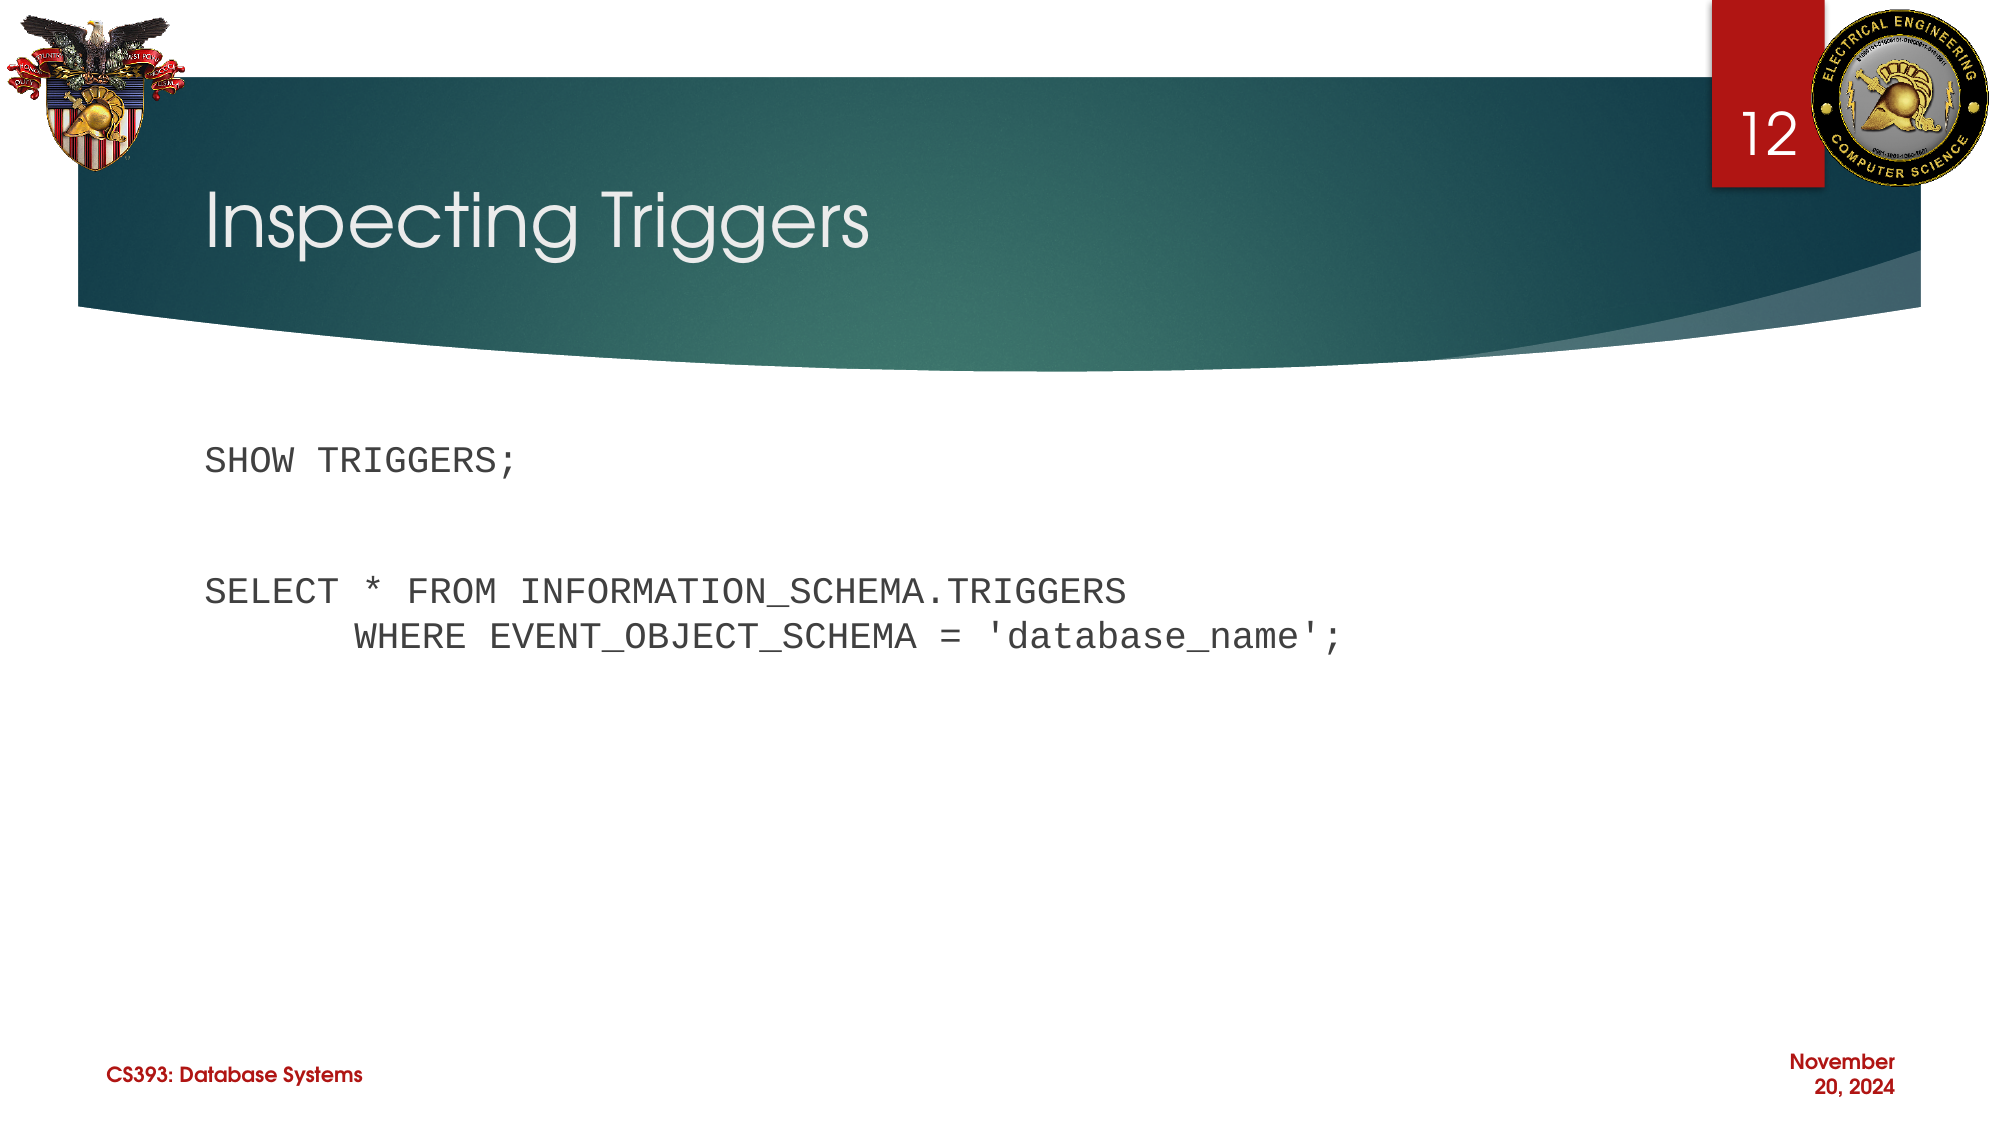

12
# Inspecting Triggers
SHOW TRIGGERS;

SELECT * FROM INFORMATION_SCHEMA.TRIGGERS
	WHERE EVENT_OBJECT_SCHEMA = 'database_name';
CS393: Database Systems
November 20, 2024